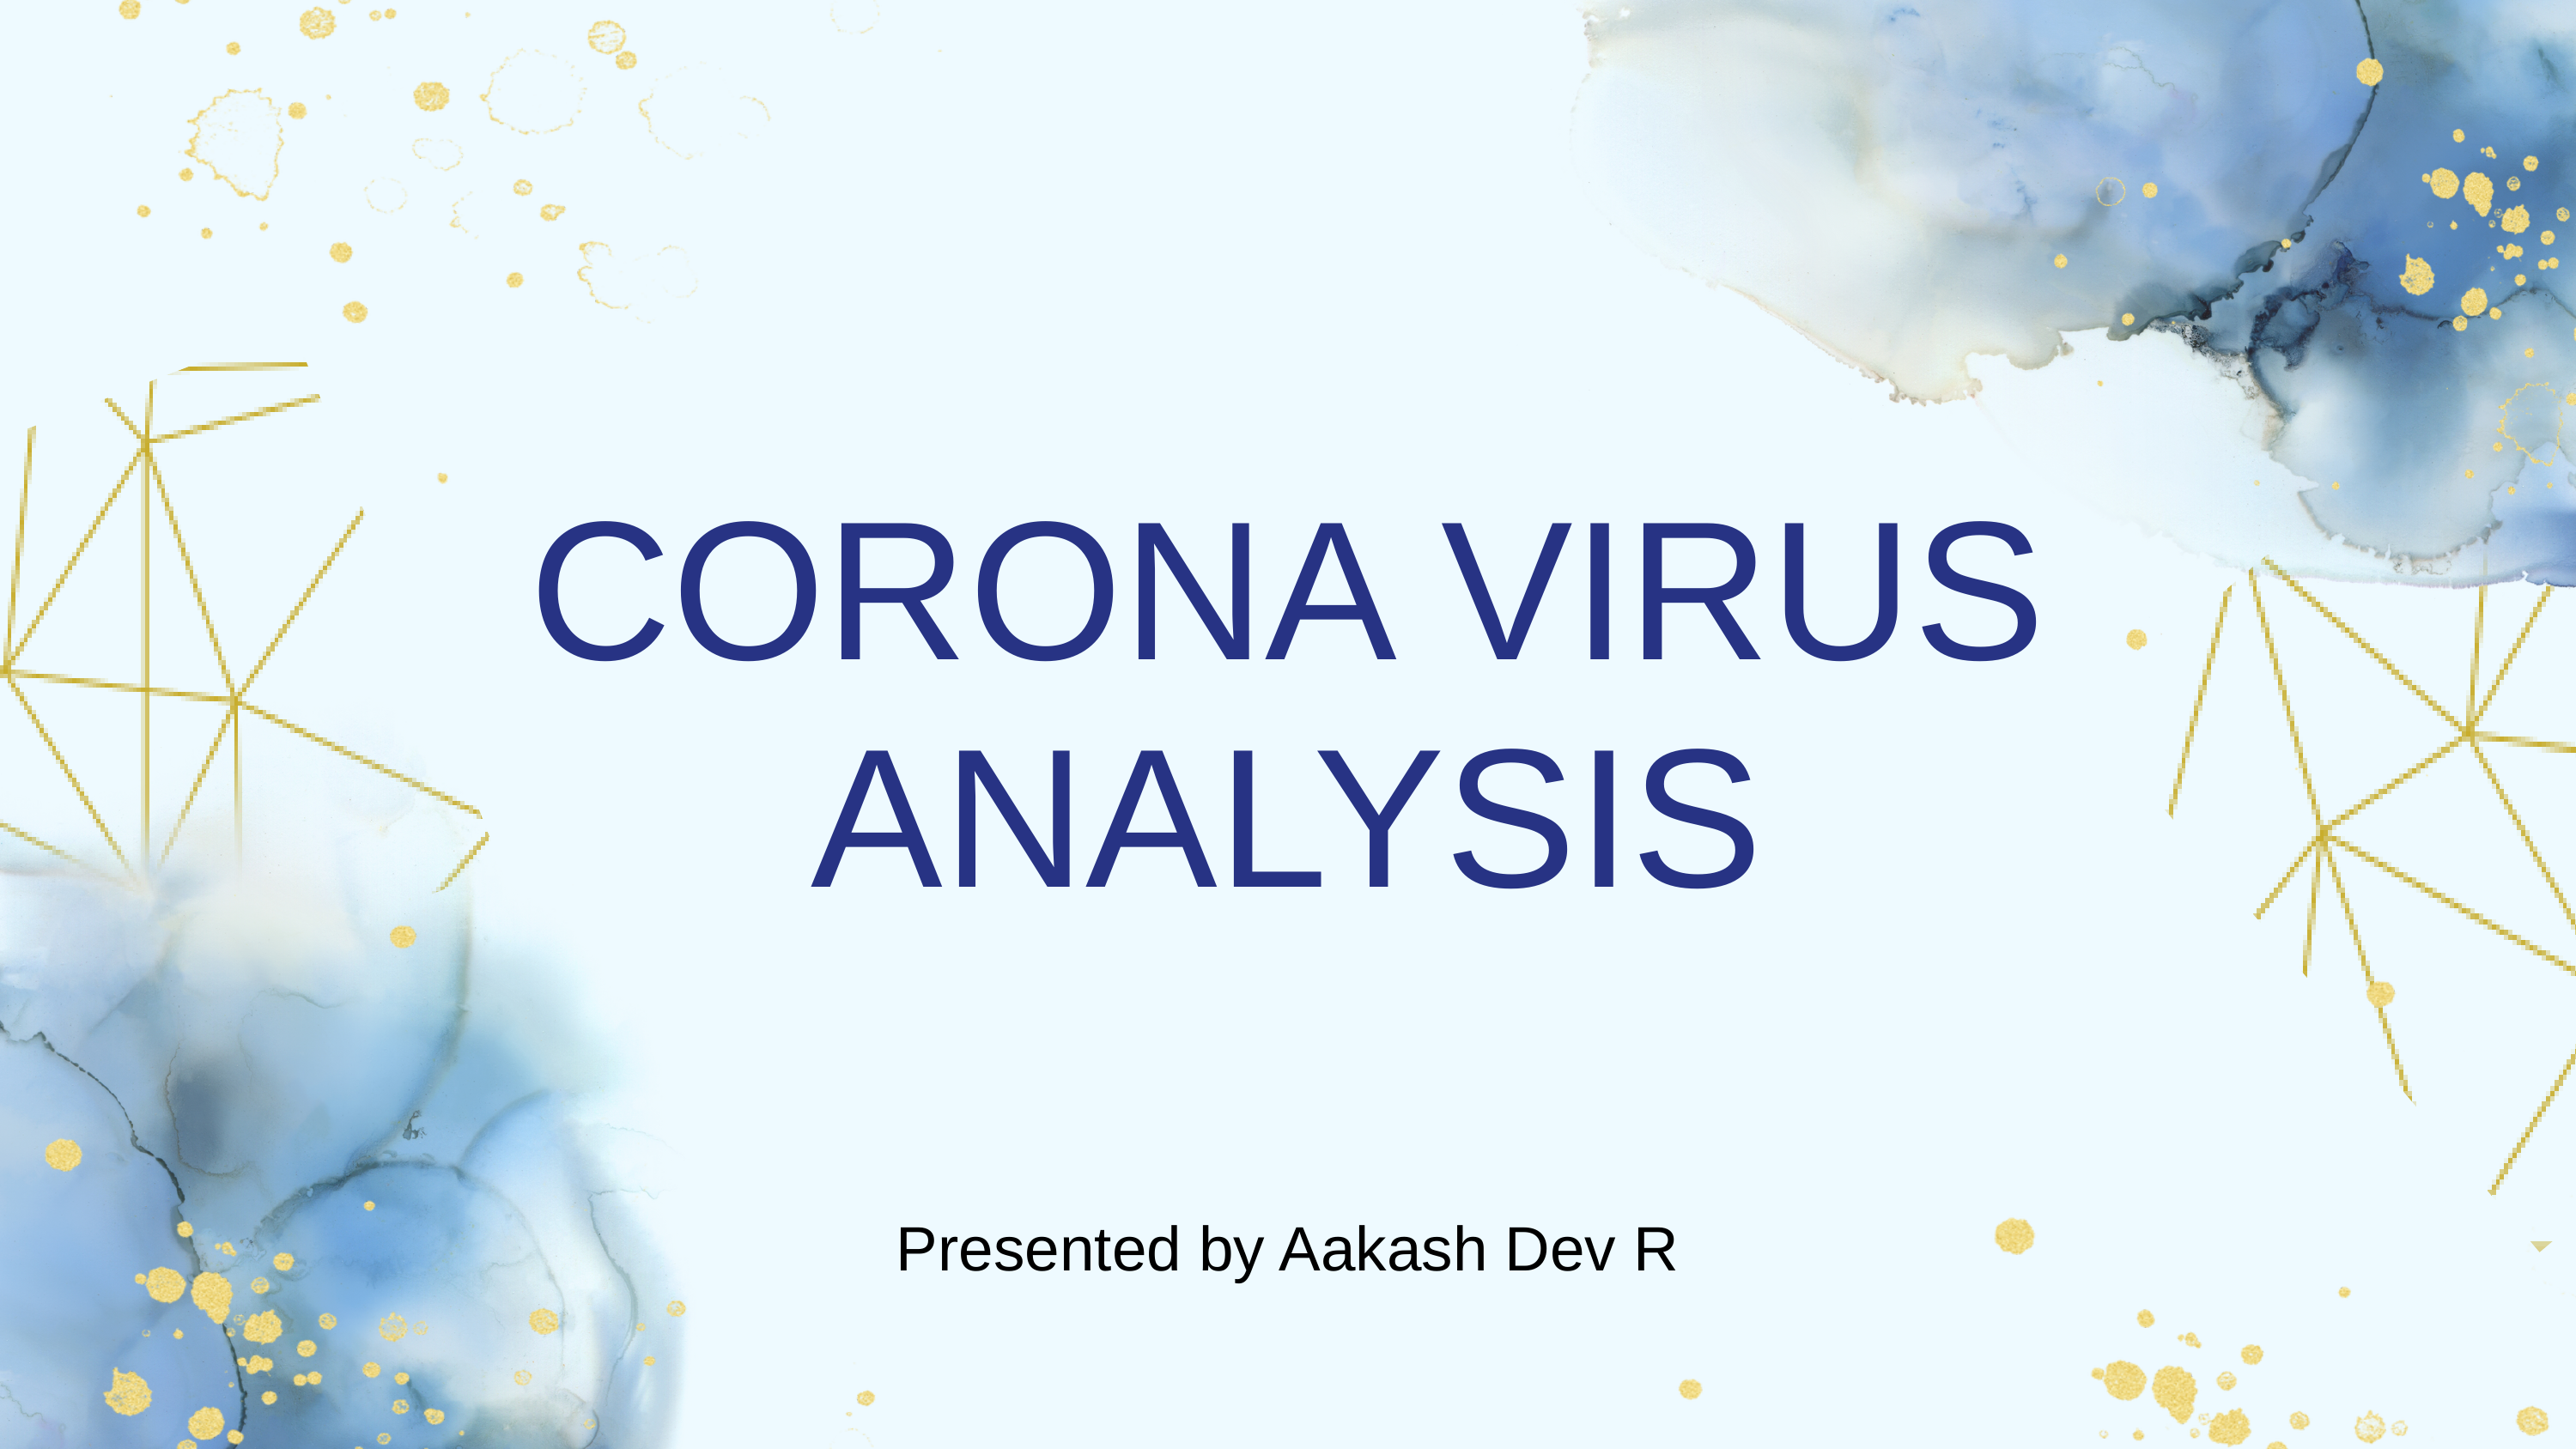

CORONA VIRUS
ANALYSIS

Presented by Aakash Dev R